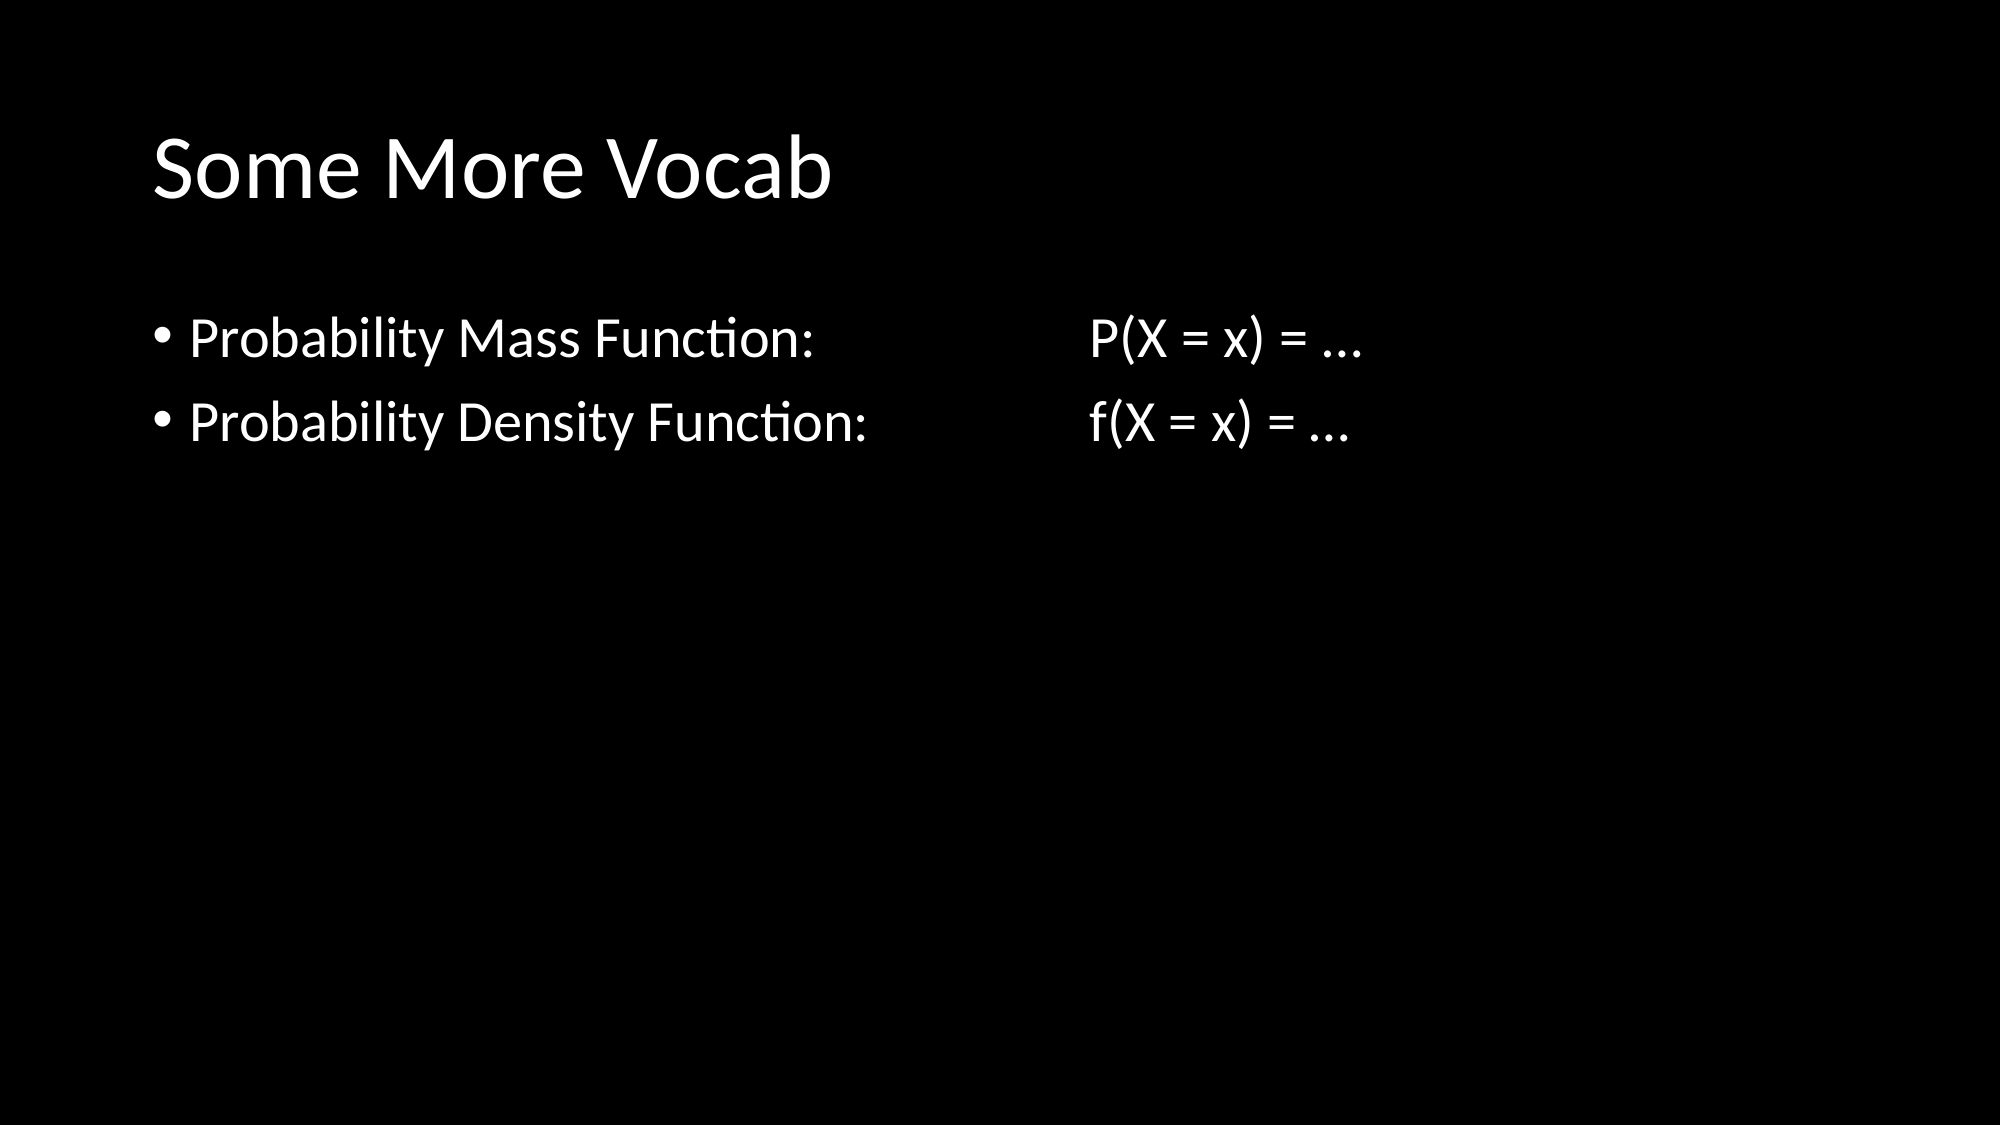

# Some More Vocab
Probability Mass Function:		P(X = x) = …
Probability Density Function:		f(X = x) = …